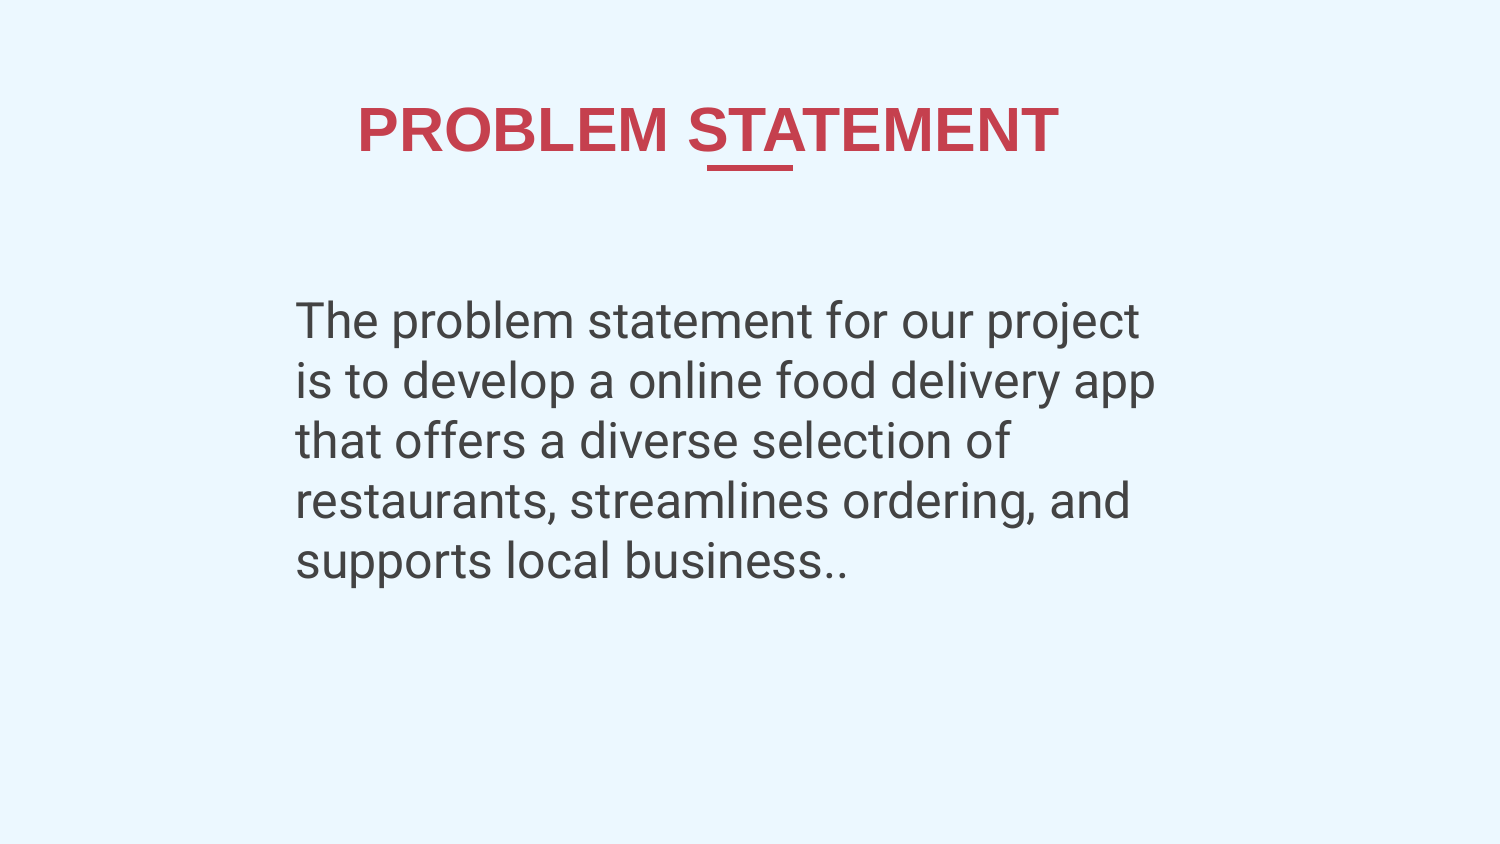

# PROBLEM STATEMENT
The problem statement for our project is to develop a online food delivery app that offers a diverse selection of restaurants, streamlines ordering, and supports local business..